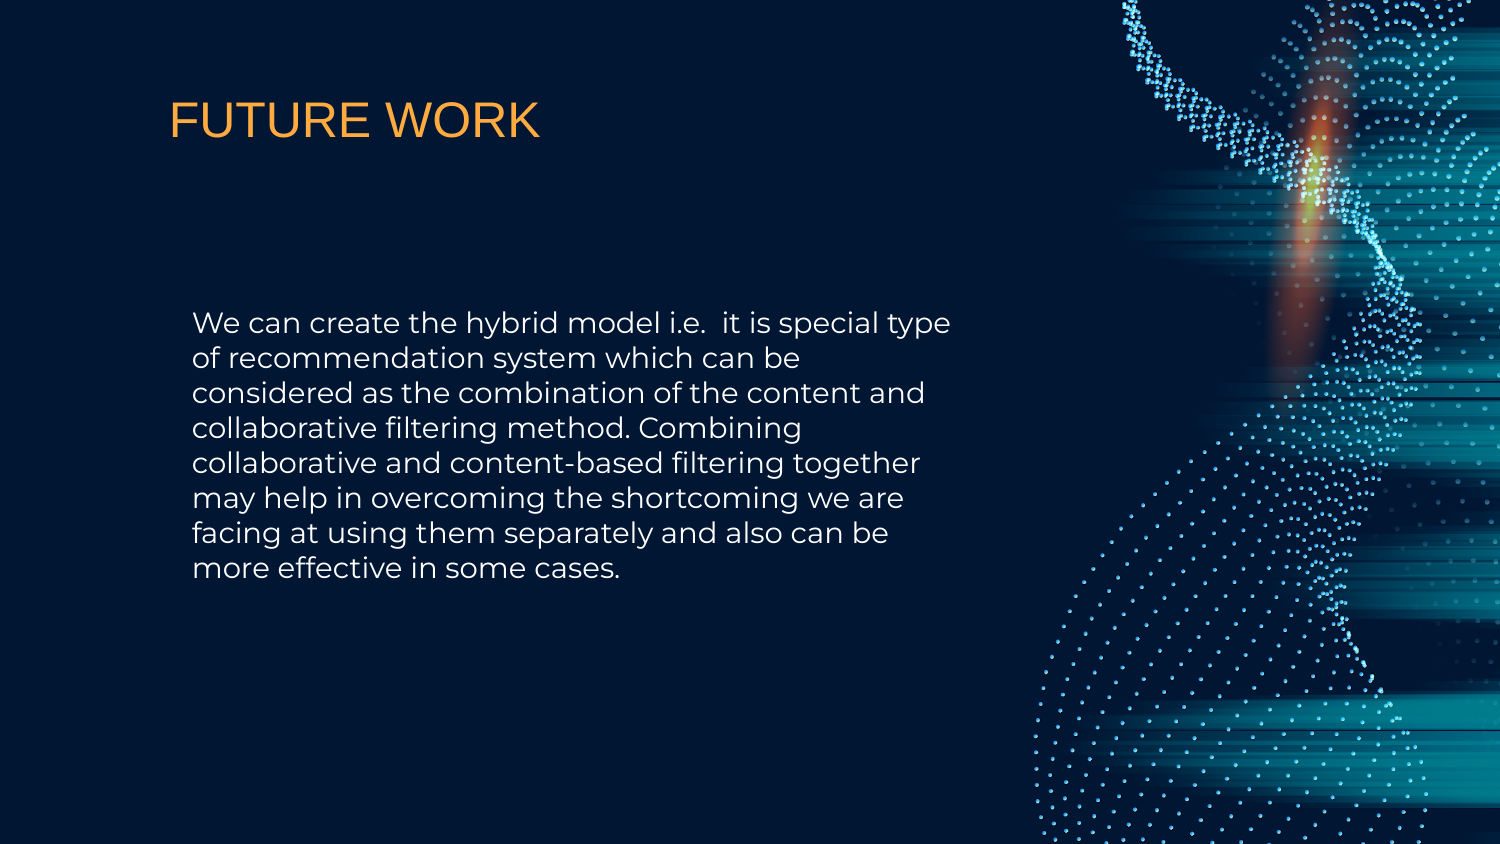

# FUTURE WORK
We can create the hybrid model i.e.  it is special type of recommendation system which can be considered as the combination of the content and collaborative filtering method. Combining collaborative and content-based filtering together may help in overcoming the shortcoming we are facing at using them separately and also can be more effective in some cases.